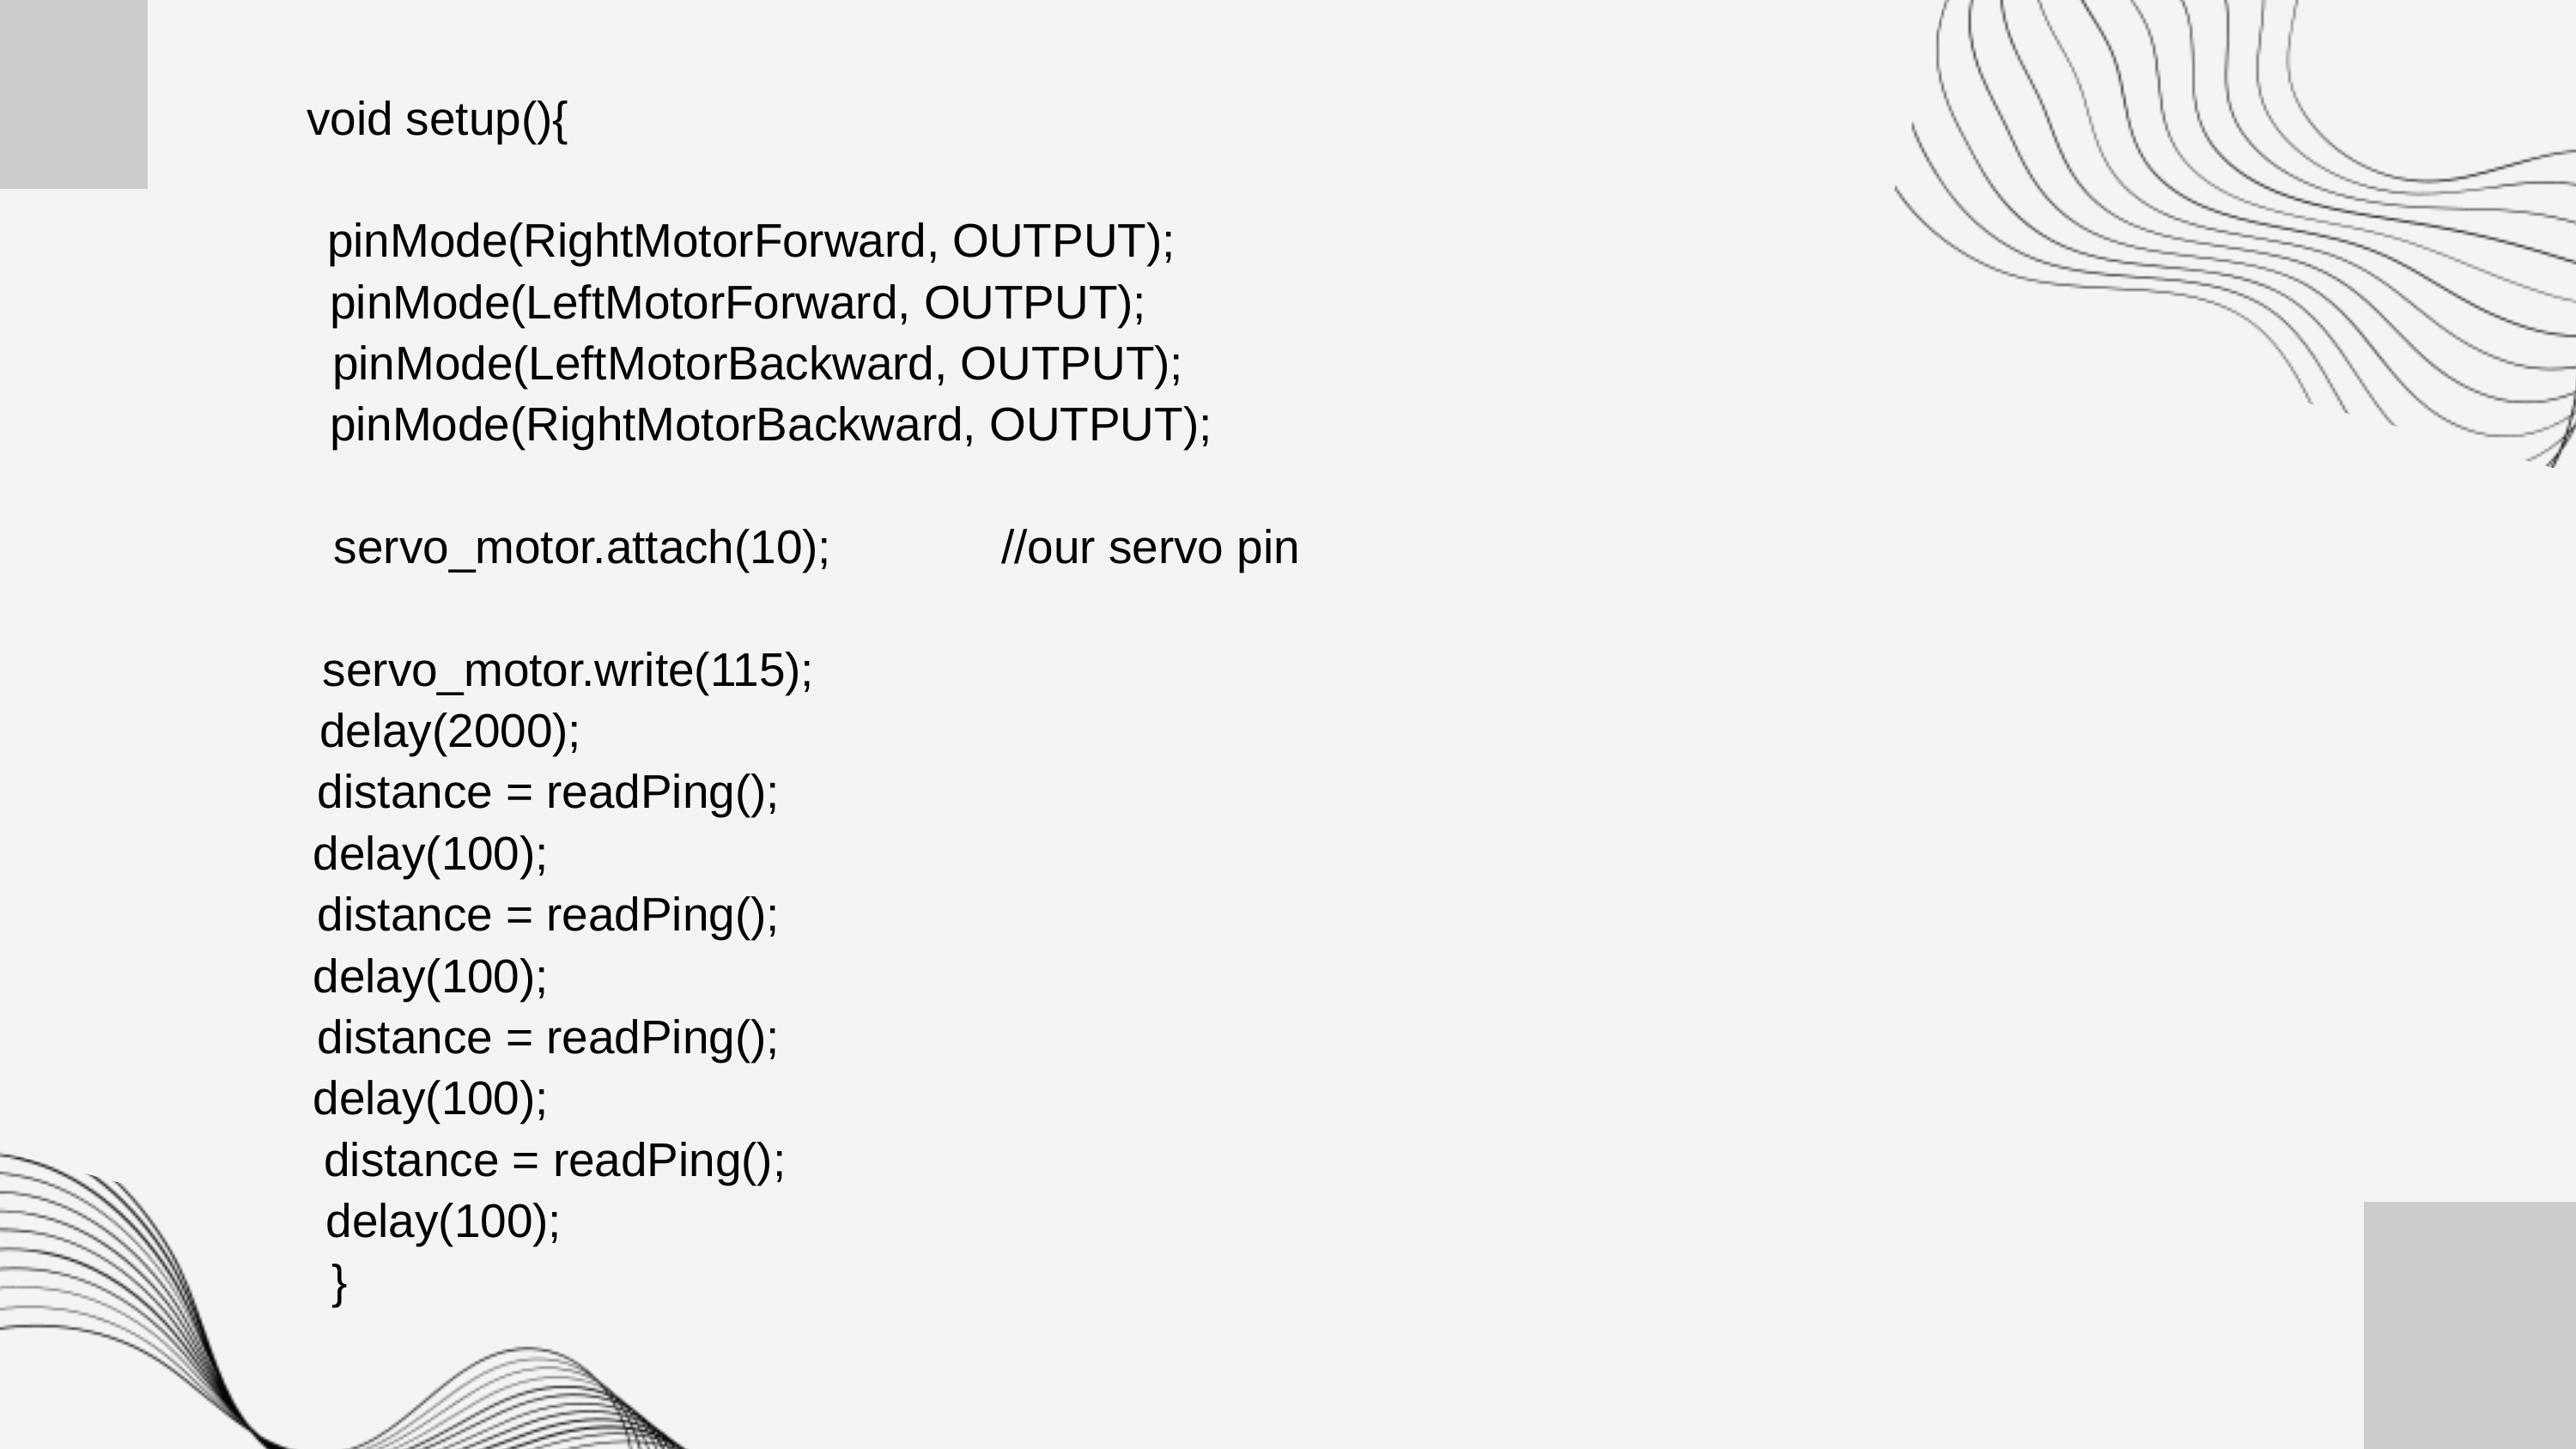

void setup(){

         pinMode(RightMotorForward, OUTPUT);
  pinMode(LeftMotorForward, OUTPUT);
  pinMode(LeftMotorBackward, OUTPUT);
  pinMode(RightMotorBackward, OUTPUT);

  servo_motor.attach(10);             //our servo pin

  servo_motor.write(115);
  delay(2000);
  distance = readPing();
  delay(100);
  distance = readPing();
  delay(100);
  distance = readPing();
  delay(100);
  distance = readPing();
  delay(100);
}